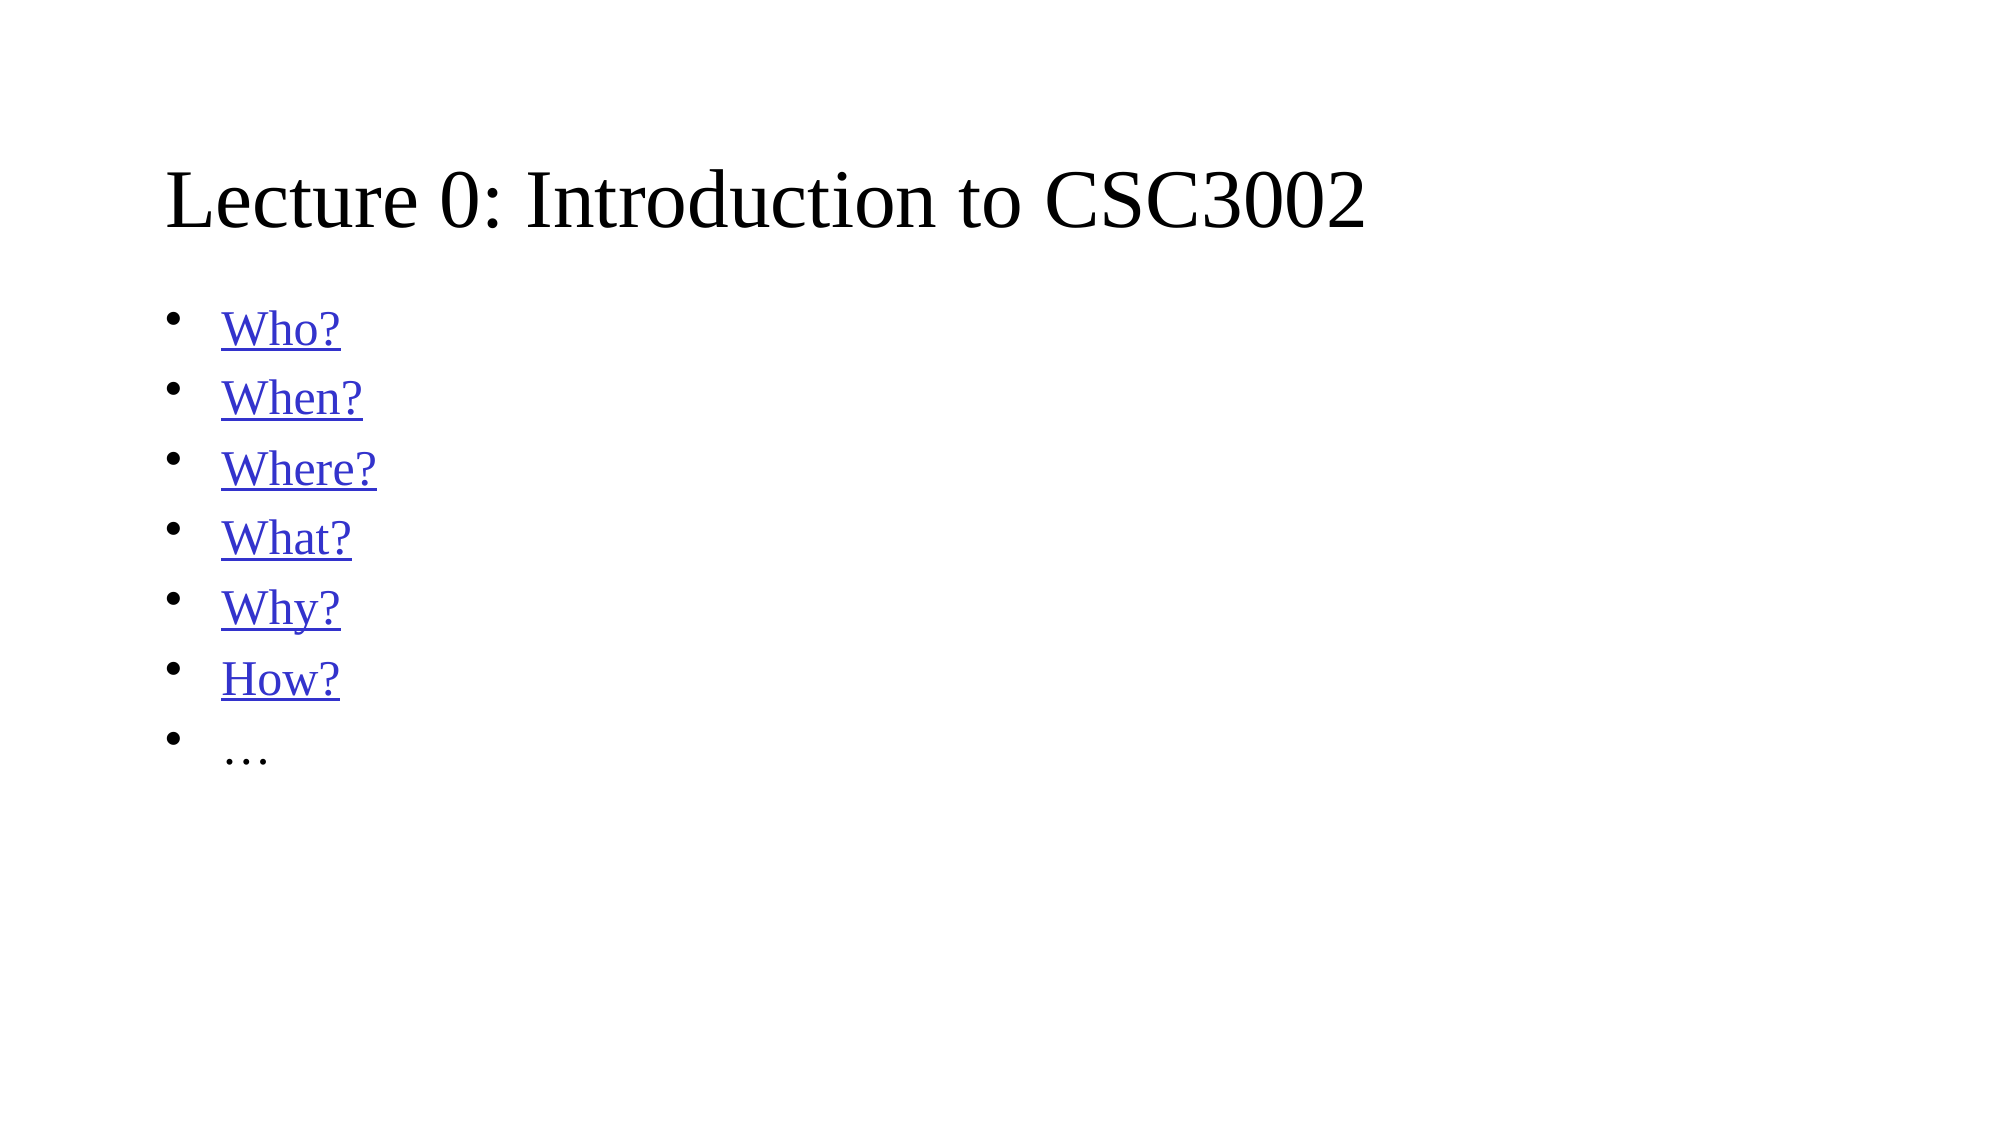

# Lecture 0: Introduction to CSC3002
Who?
When?
Where?
What?
Why?
How?
…